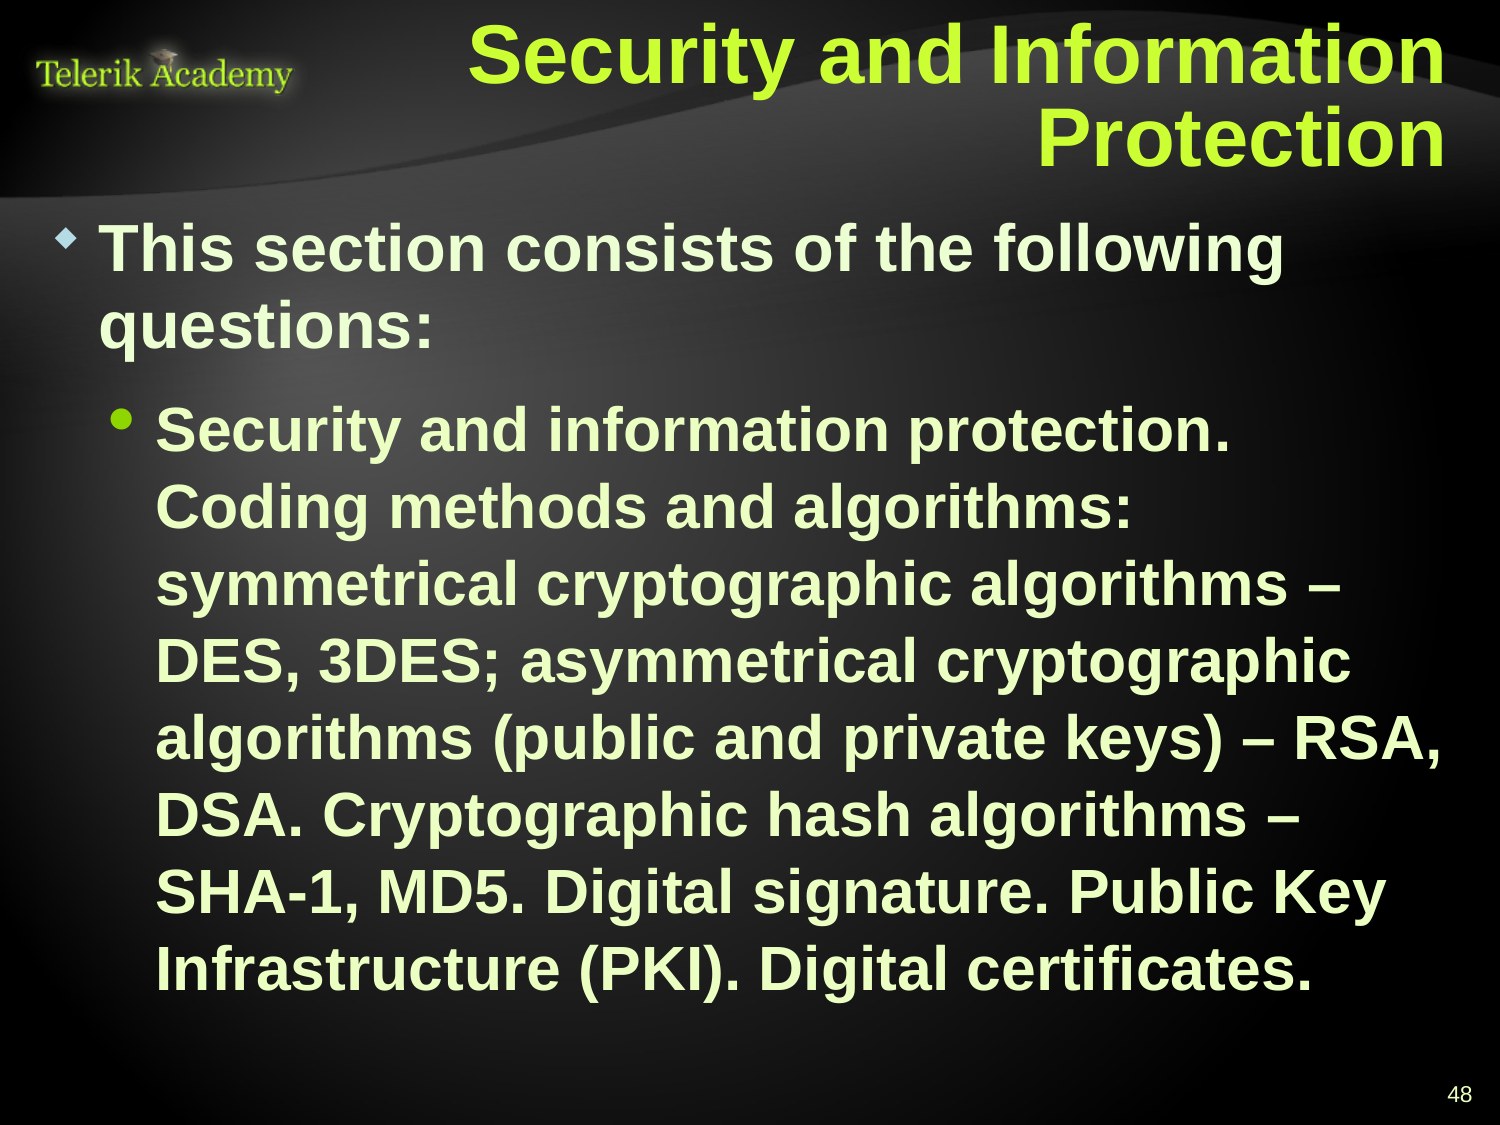

# Security and Information Protection
This section consists of the following questions:
Security and information protection. Coding methods and algorithms: symmetrical cryptographic algorithms – DES, 3DES; asymmetrical cryptographic algorithms (public and private keys) – RSA, DSA. Cryptographic hash algorithms – SHA-1, MD5. Digital signature. Public Key Infrastructure (PKI). Digital certificates.
48